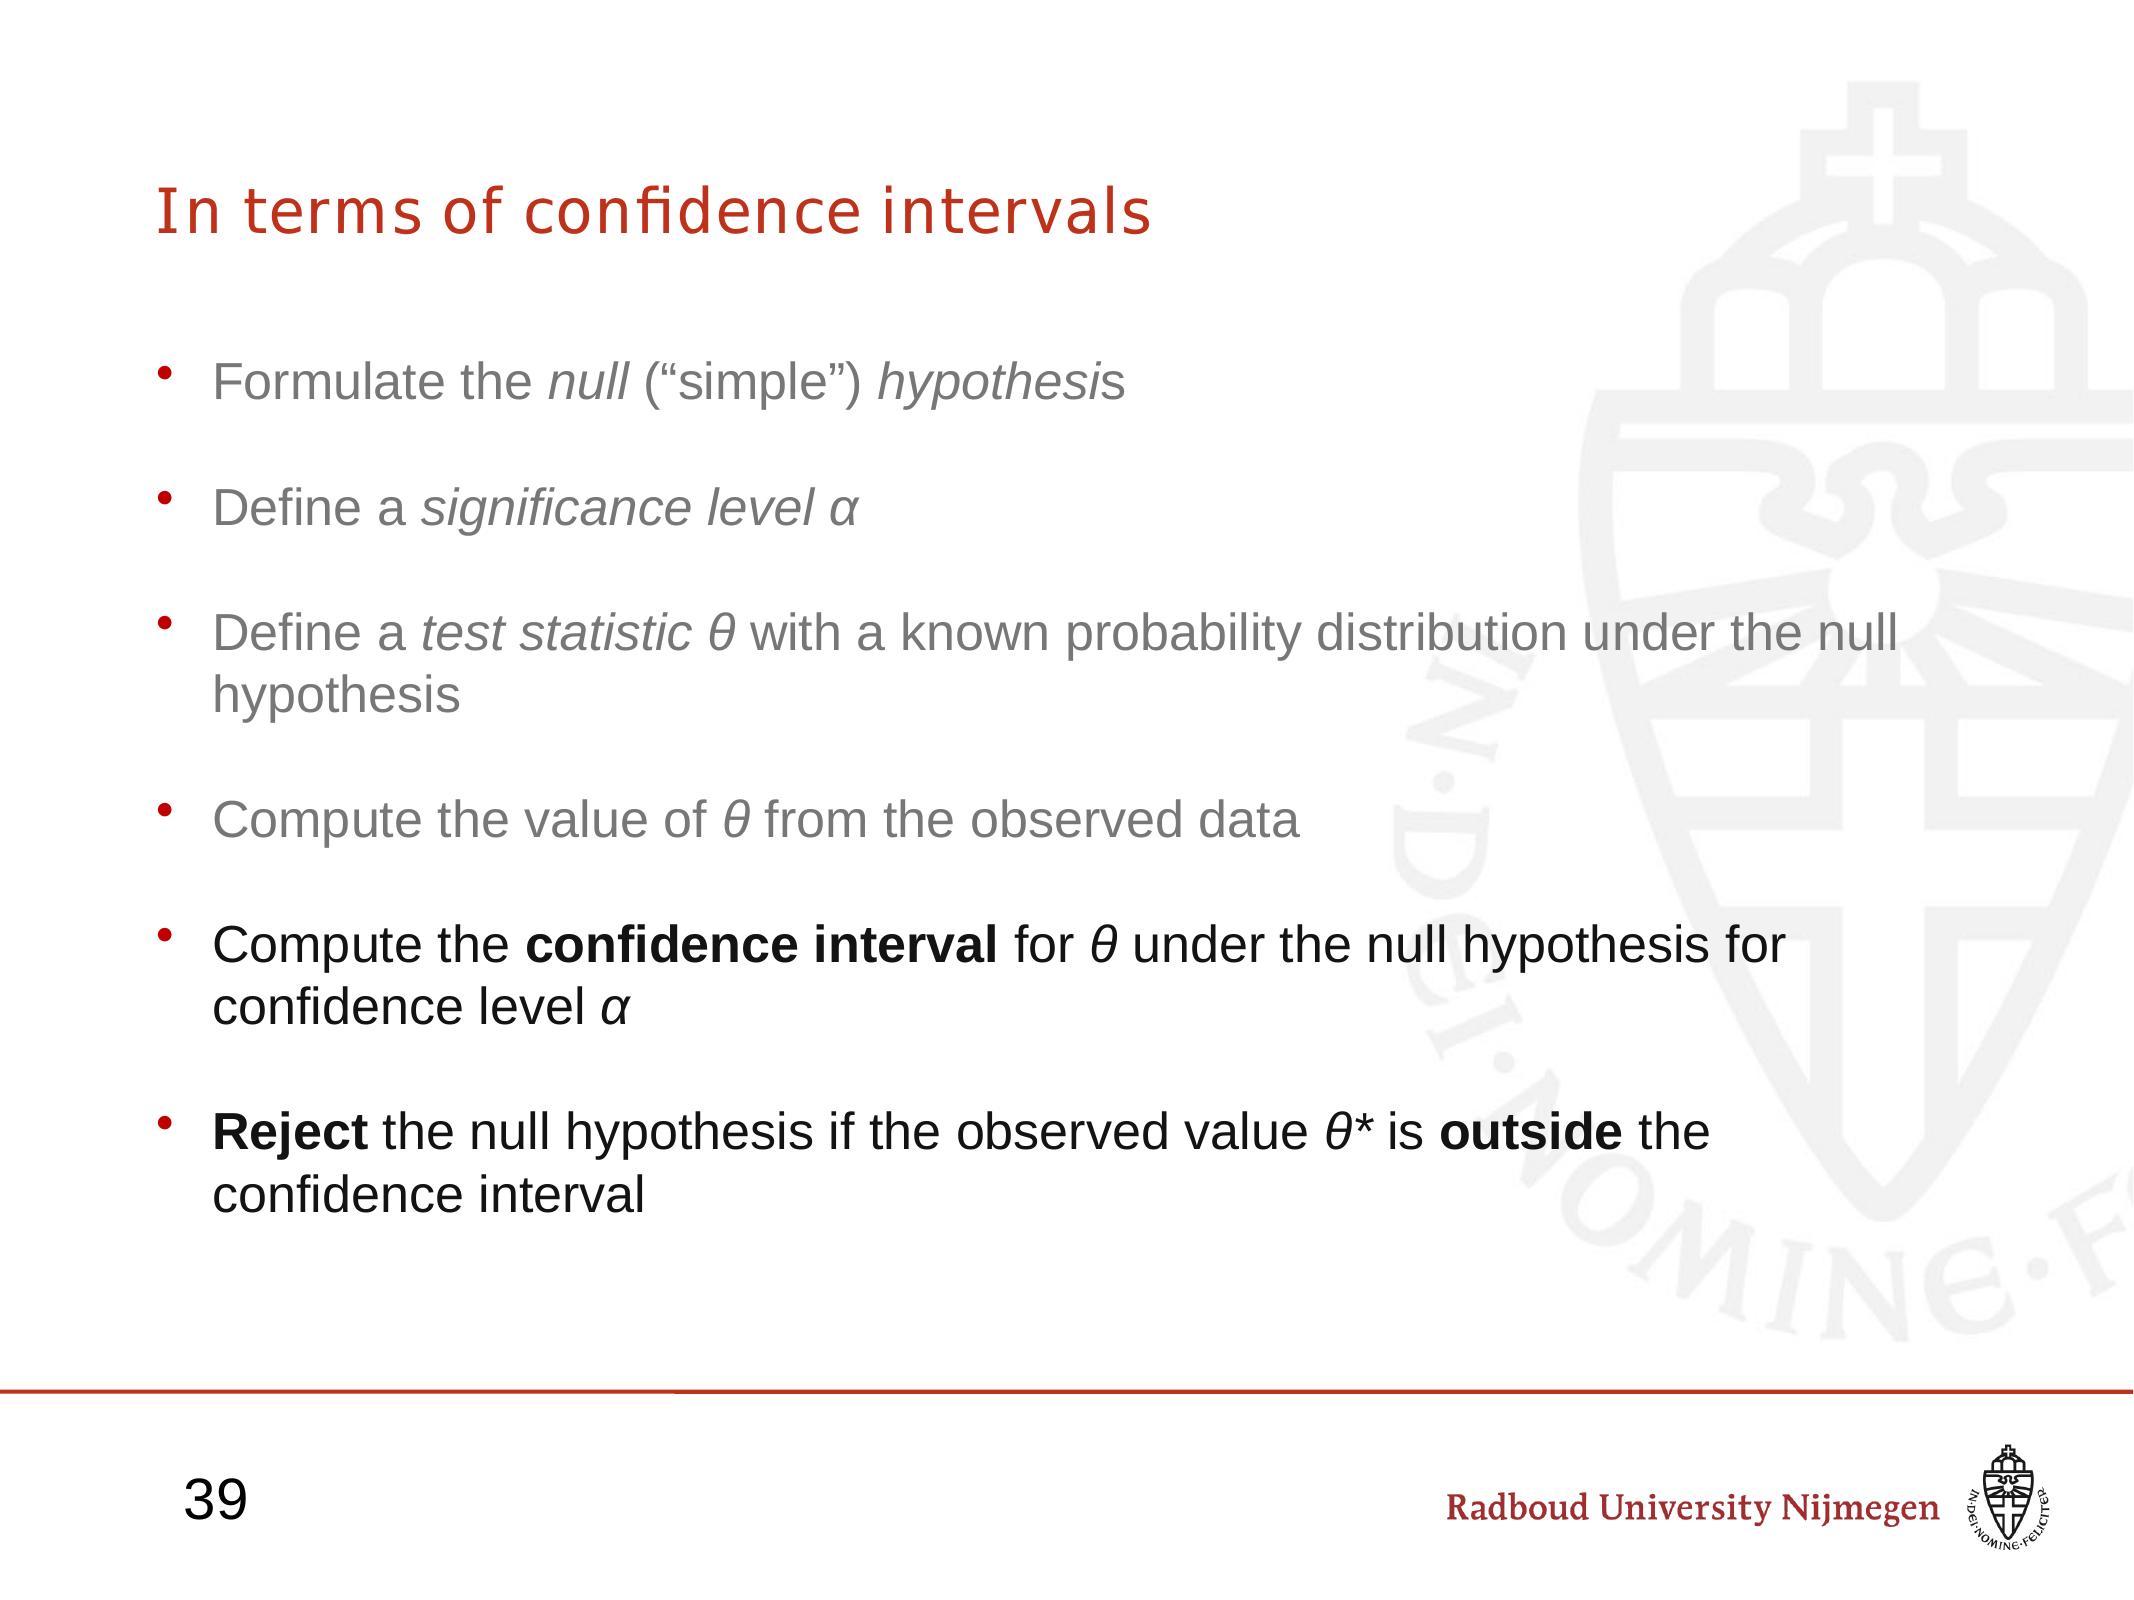

# In terms of confidence intervals
Formulate the null (“simple”) hypothesis

Define a significance level α

Define a test statistic θ with a known probability distribution under the null hypothesis

Compute the value of θ from the observed data

Compute the confidence interval for θ under the null hypothesis for confidence level α

Reject the null hypothesis if the observed value θ* is outside the confidence interval
39